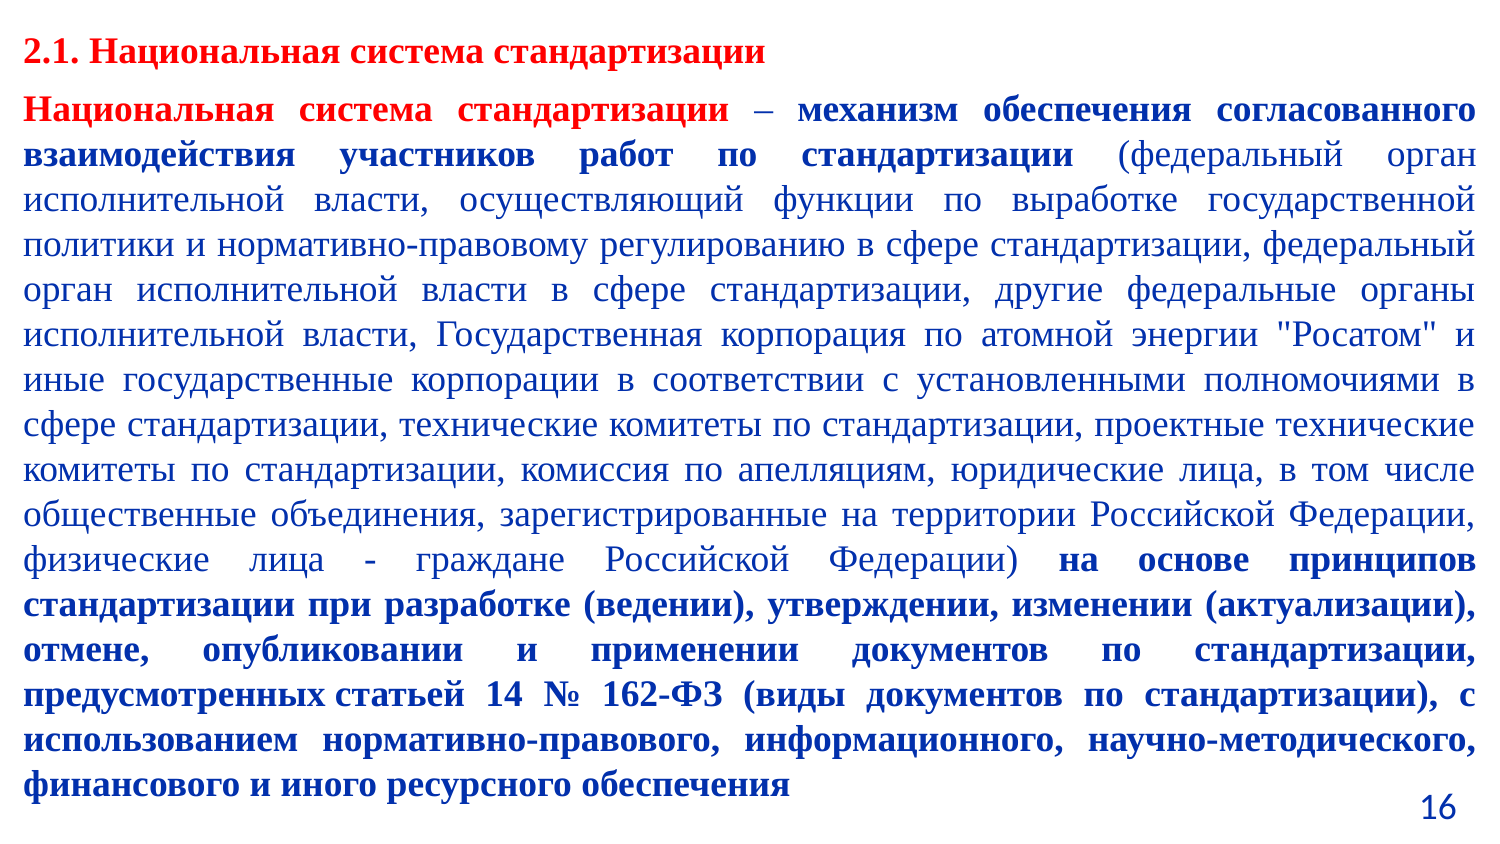

2.1. Национальная система стандартизации
Национальная система стандартизации – механизм обеспечения согласованного взаимодействия участников работ по стандартизации (федеральный орган исполнительной власти, осуществляющий функции по выработке государственной политики и нормативно-правовому регулированию в сфере стандартизации, федеральный орган исполнительной власти в сфере стандартизации, другие федеральные органы исполнительной власти, Государственная корпорация по атомной энергии "Росатом" и иные государственные корпорации в соответствии с установленными полномочиями в сфере стандартизации, технические комитеты по стандартизации, проектные технические комитеты по стандартизации, комиссия по апелляциям, юридические лица, в том числе общественные объединения, зарегистрированные на территории Российской Федерации, физические лица - граждане Российской Федерации) на основе принципов стандартизации при разработке (ведении), утверждении, изменении (актуализации), отмене, опубликовании и применении документов по стандартизации, предусмотренных статьей 14 № 162-ФЗ (виды документов по стандартизации), с использованием нормативно-правового, информационного, научно-методического, финансового и иного ресурсного обеспечения
16